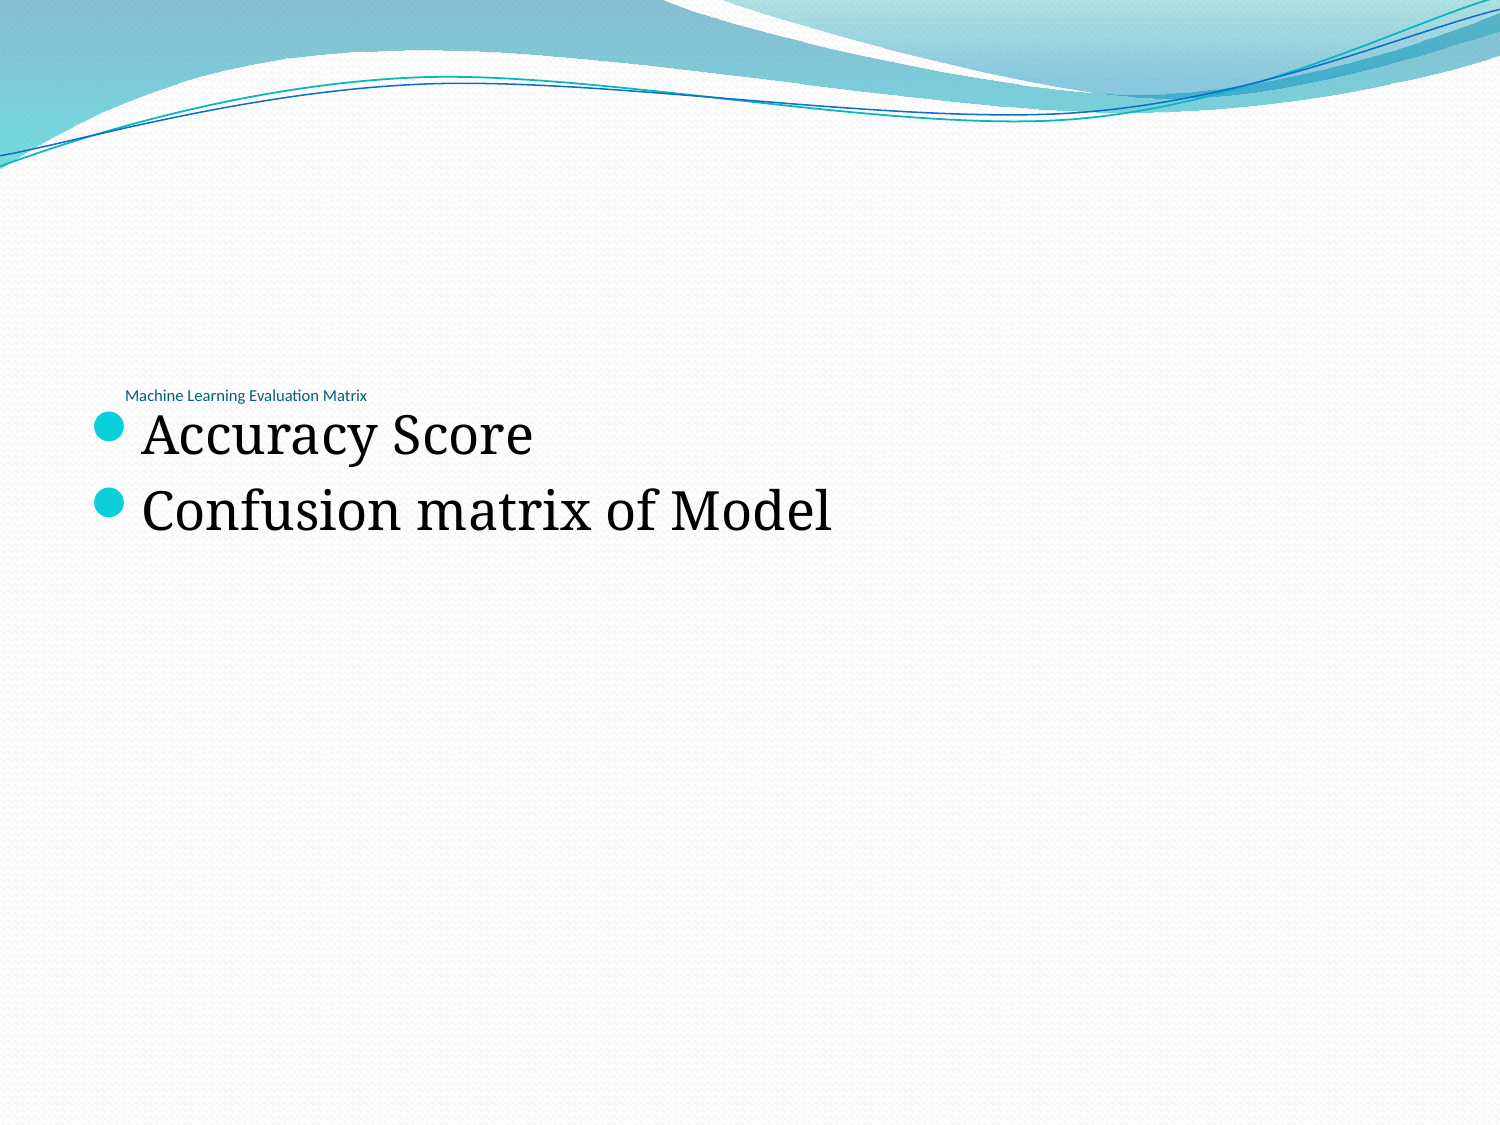

# Machine Learning Evaluation Matrix

Accuracy Score
Confusion matrix of Model